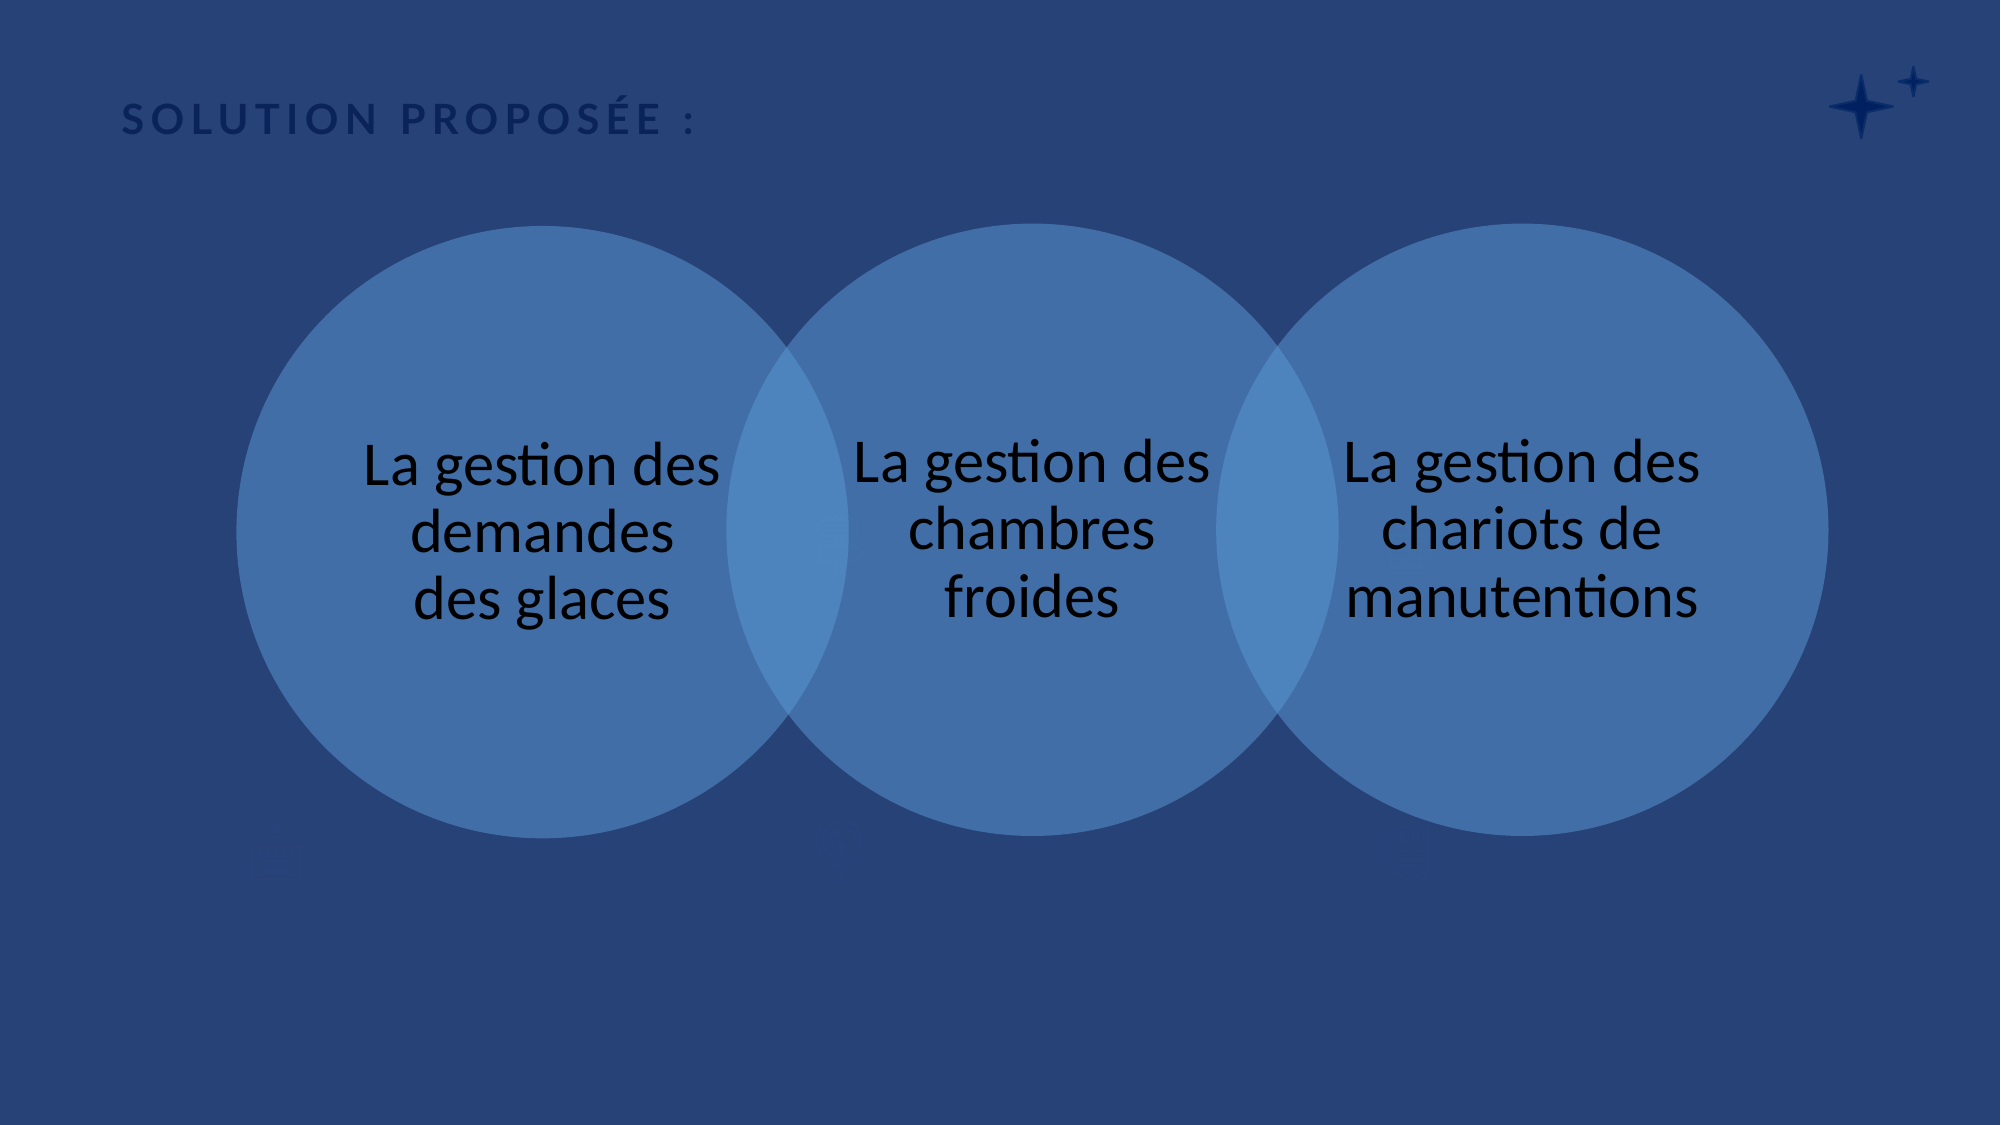

SOLUTION PROPOSÉE :
La gestion des demandes des glaces
La gestion des chambres froides
La gestion des chariots de manutentions